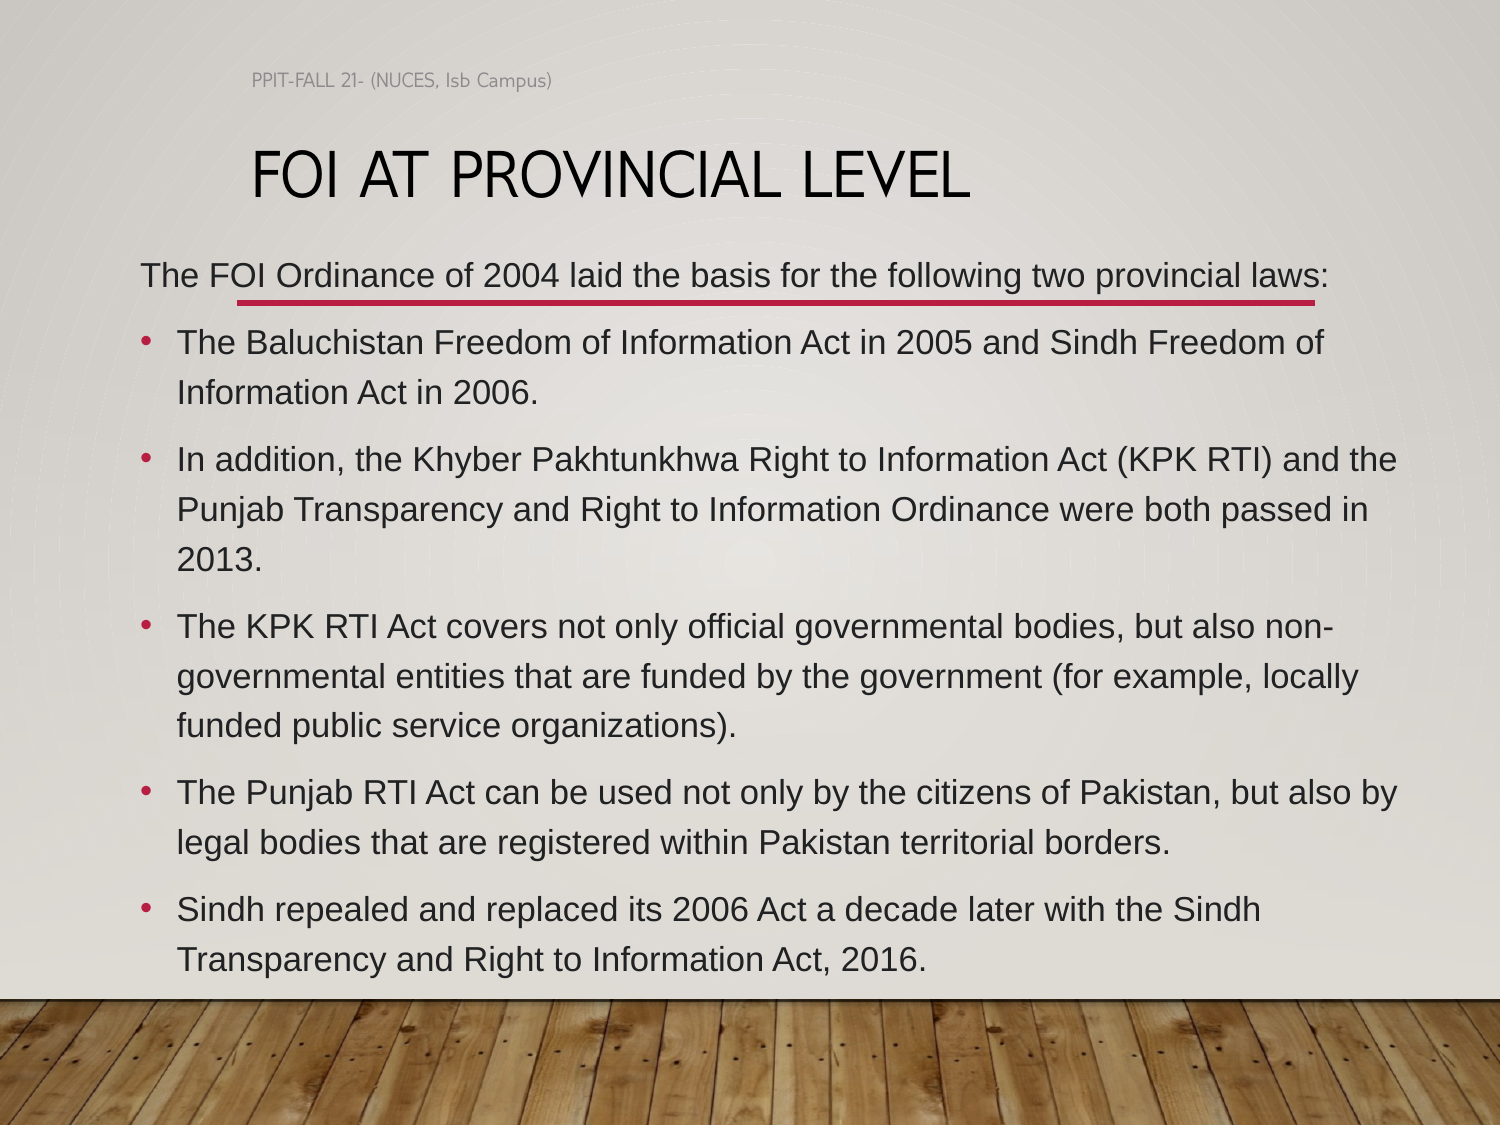

PPIT-FALL 21- (NUCES, Isb Campus)
# FOI at Provincial Level
The FOI Ordinance of 2004 laid the basis for the following two provincial laws:
The Baluchistan Freedom of Information Act in 2005 and Sindh Freedom of Information Act in 2006.
In addition, the Khyber Pakhtunkhwa Right to Information Act (KPK RTI) and the Punjab Transparency and Right to Information Ordinance were both passed in 2013.
The KPK RTI Act covers not only official governmental bodies, but also non-governmental entities that are funded by the government (for example, locally funded public service organizations).
The Punjab RTI Act can be used not only by the citizens of Pakistan, but also by legal bodies that are registered within Pakistan territorial borders.
Sindh repealed and replaced its 2006 Act a decade later with the Sindh Transparency and Right to Information Act, 2016.